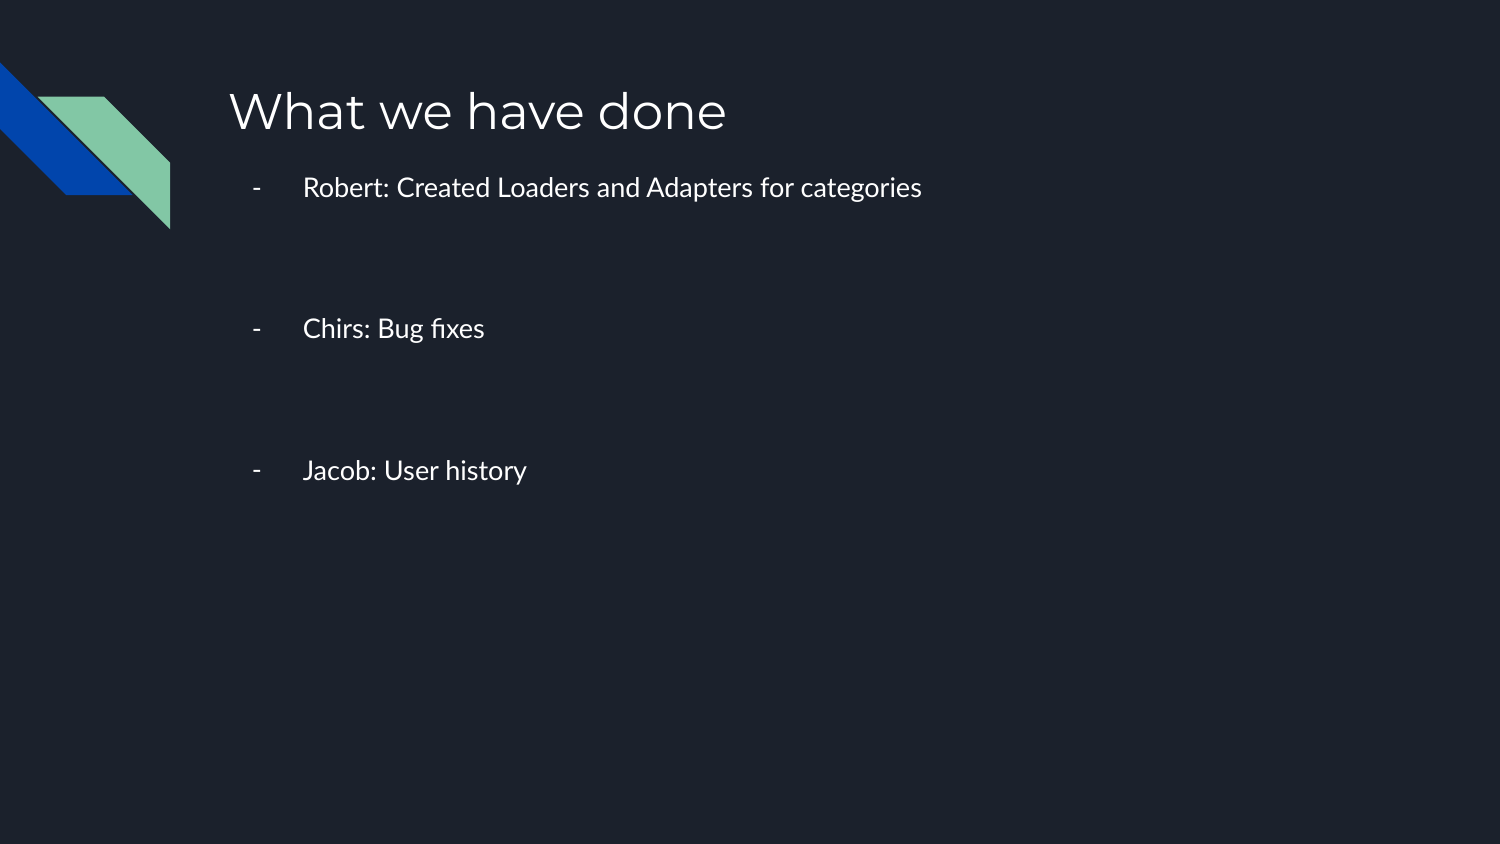

# What we have done
Robert: Created Loaders and Adapters for categories

Chirs: Bug fixes

Jacob: User history